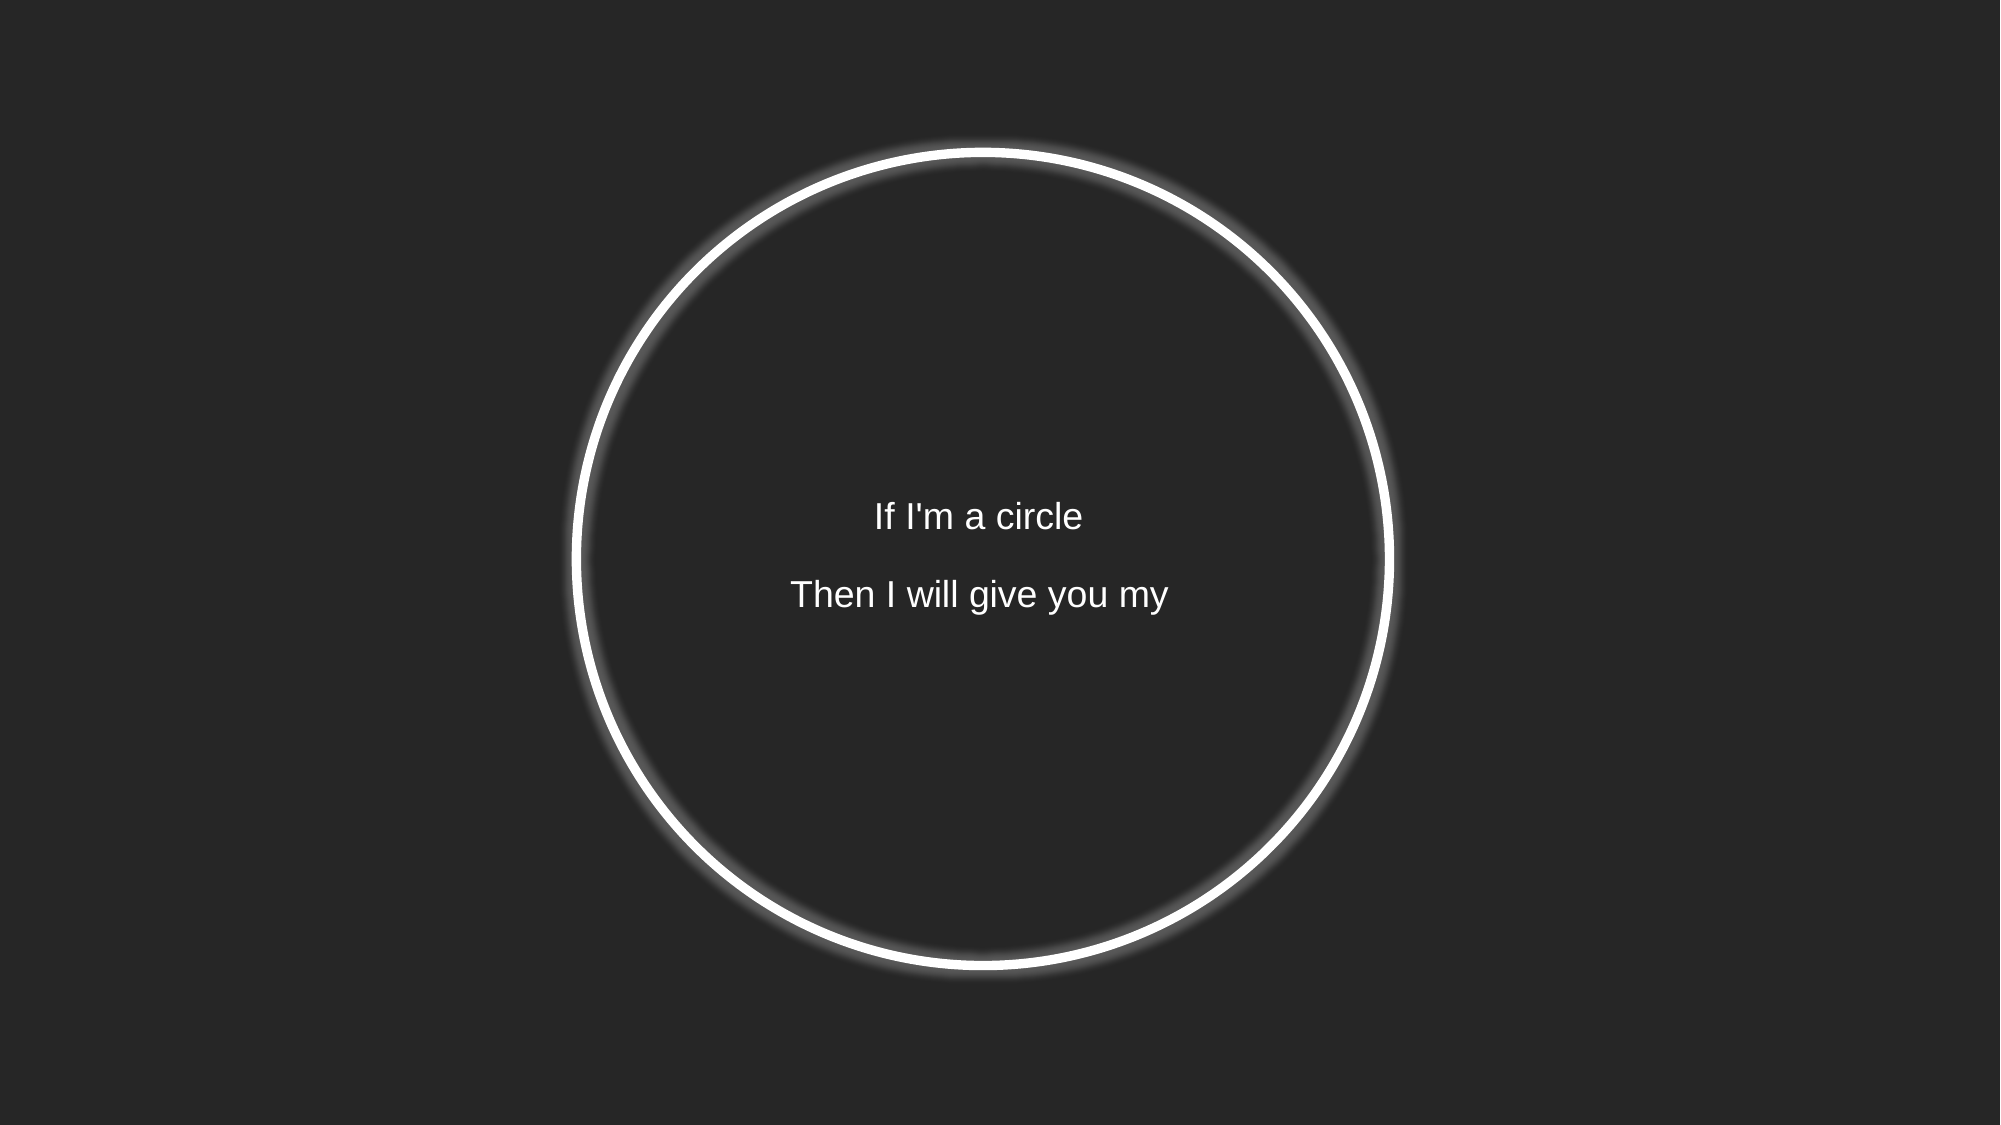

If I'm a circle
Then I will give you my